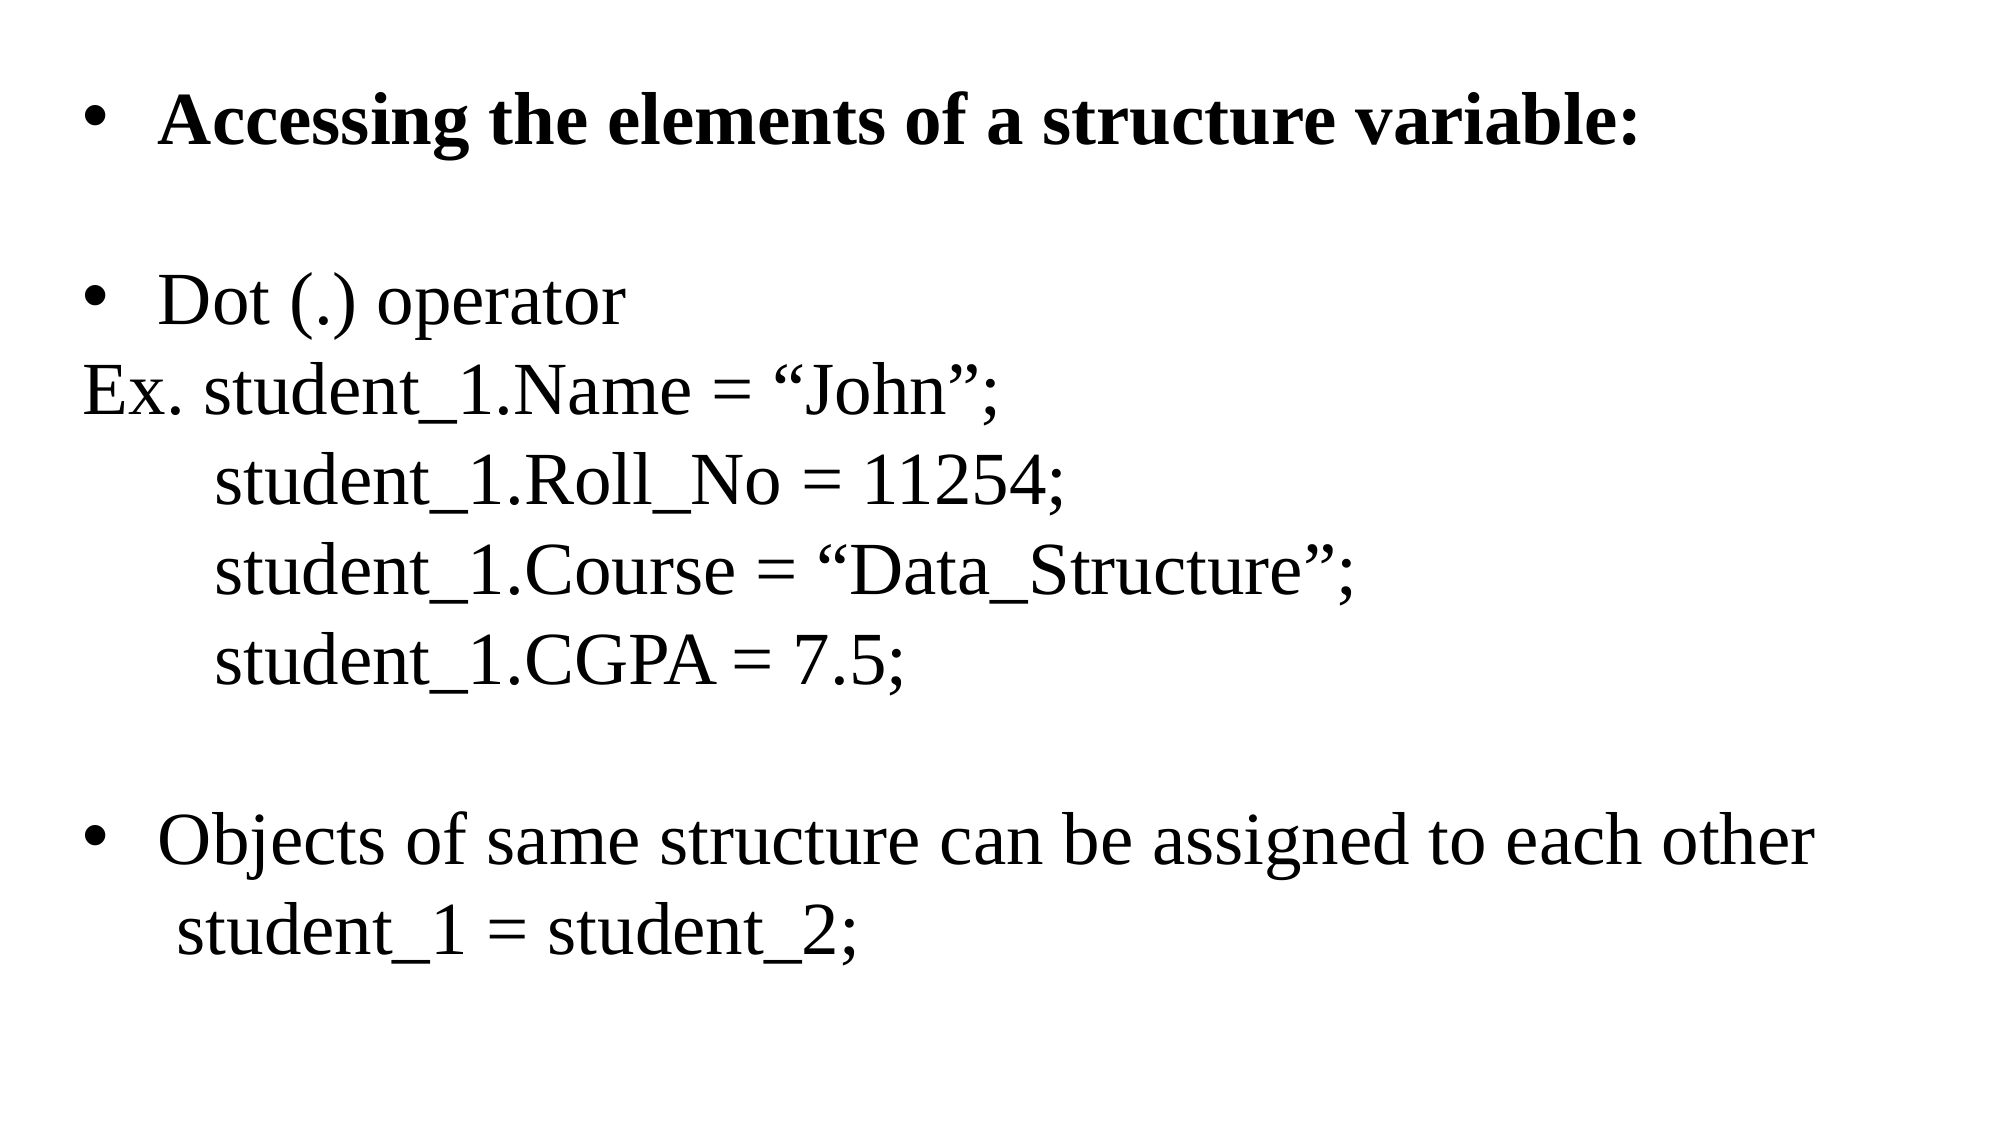

Accessing the elements of a structure variable:

Dot (.) operator
Ex. student_1.Name = “John”;
       student_1.Roll_No = 11254;
       student_1.Course = “Data_Structure”;
       student_1.CGPA = 7.5;

Objects of same structure can be assigned to each other
     student_1 = student_2;